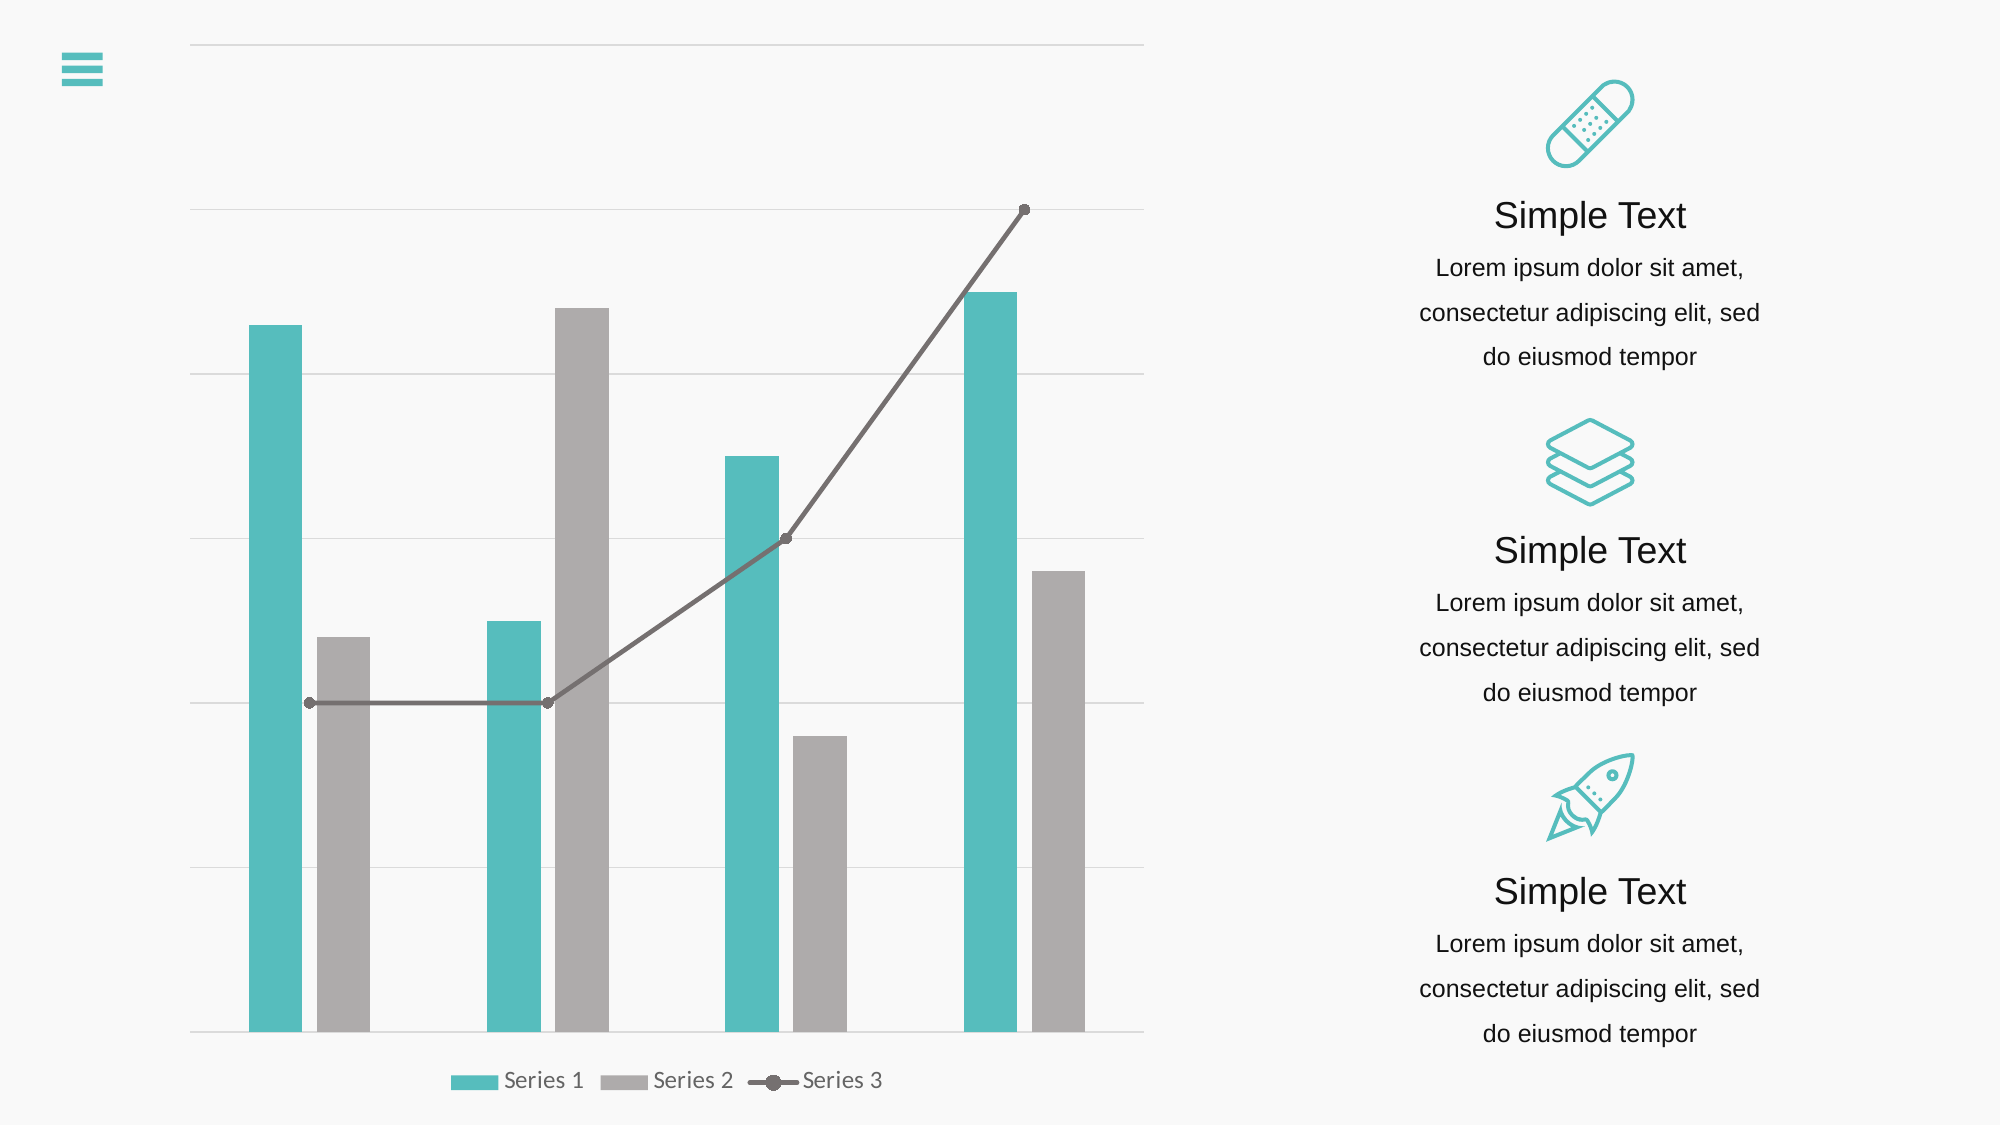

### Chart

| Category | Series 1 | Series 2 | Series 3 |
|---|---|---|---|
| Category 1 | 4.3 | 2.4 | 2.0 |
| Category 2 | 2.5 | 4.4 | 2.0 |
| Category 3 | 3.5 | 1.8 | 3.0 |
| Category 4 | 4.5 | 2.8 | 5.0 |

Simple Text
Lorem ipsum dolor sit amet, consectetur adipiscing elit, sed do eiusmod tempor

Simple Text
Lorem ipsum dolor sit amet, consectetur adipiscing elit, sed do eiusmod tempor

Simple Text
Lorem ipsum dolor sit amet, consectetur adipiscing elit, sed do eiusmod tempor